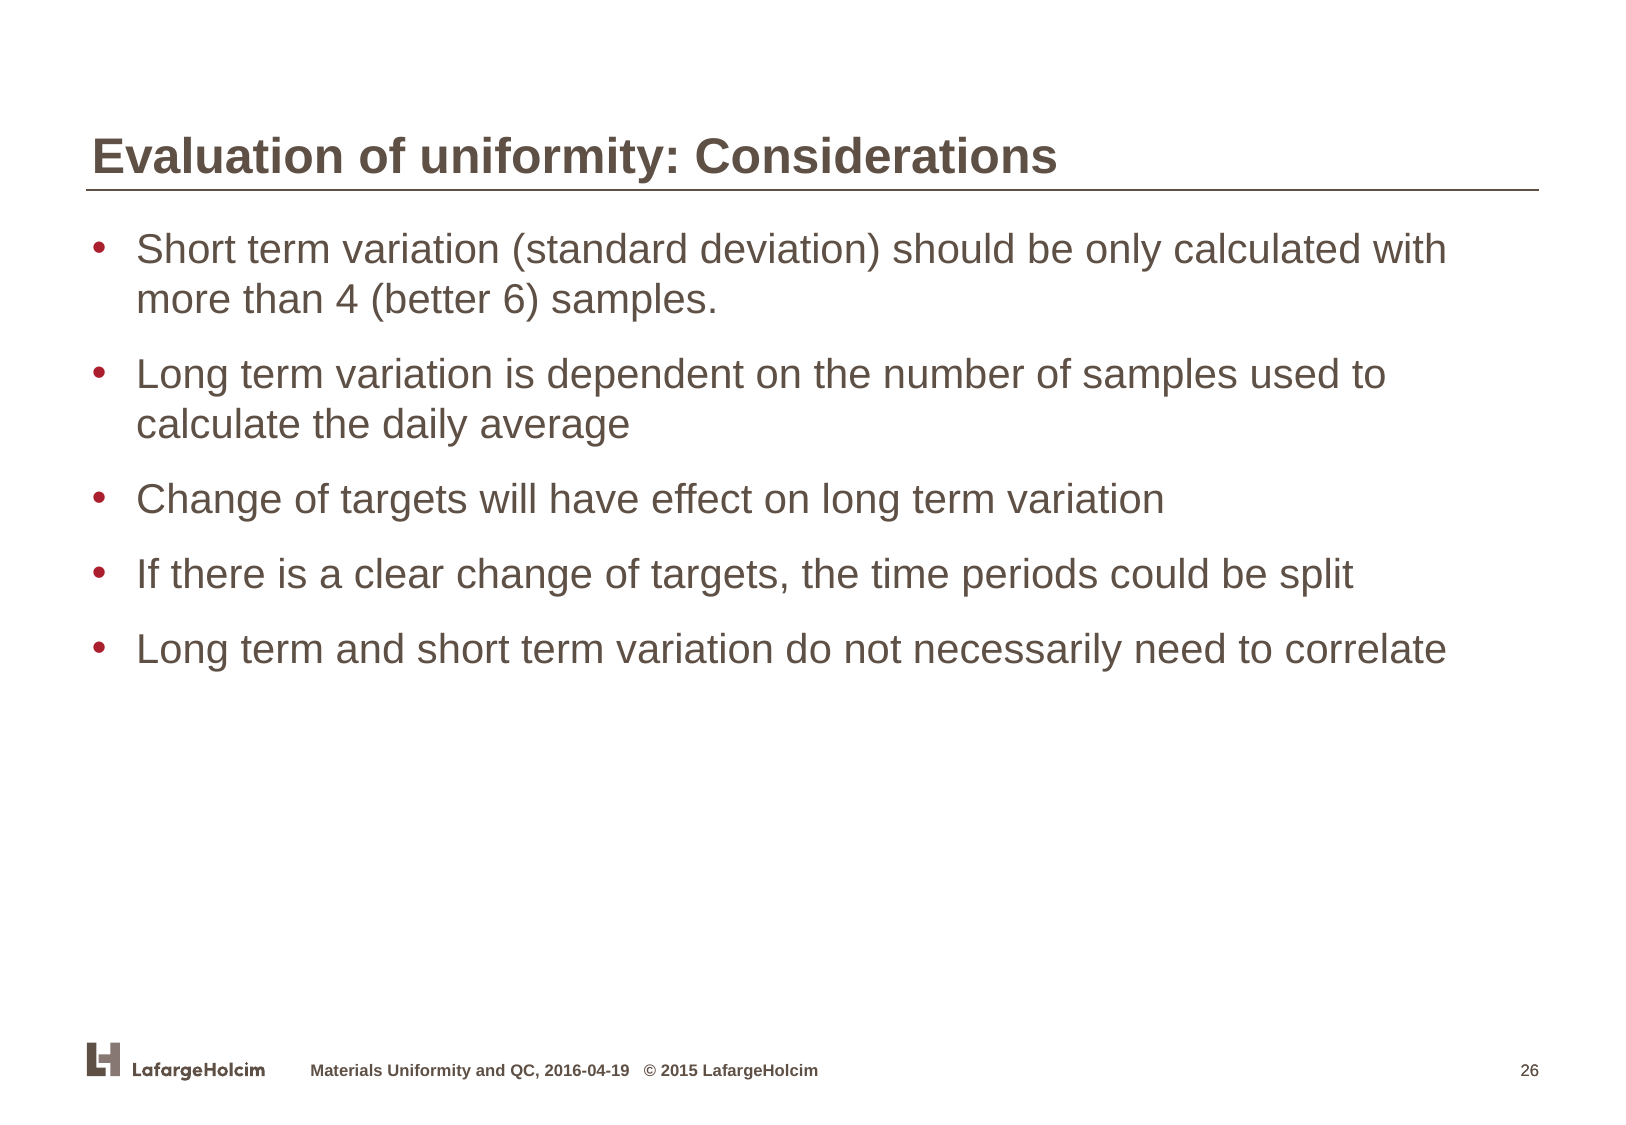

Evaluation of uniformity: Considerations
Short term variation (standard deviation) should be only calculated with more than 4 (better 6) samples.
Long term variation is dependent on the number of samples used to calculate the daily average
Change of targets will have effect on long term variation
If there is a clear change of targets, the time periods could be split
Long term and short term variation do not necessarily need to correlate

Materials Uniformity and QC, 2016-04-19   © 2015 LafargeHolcim
26
26